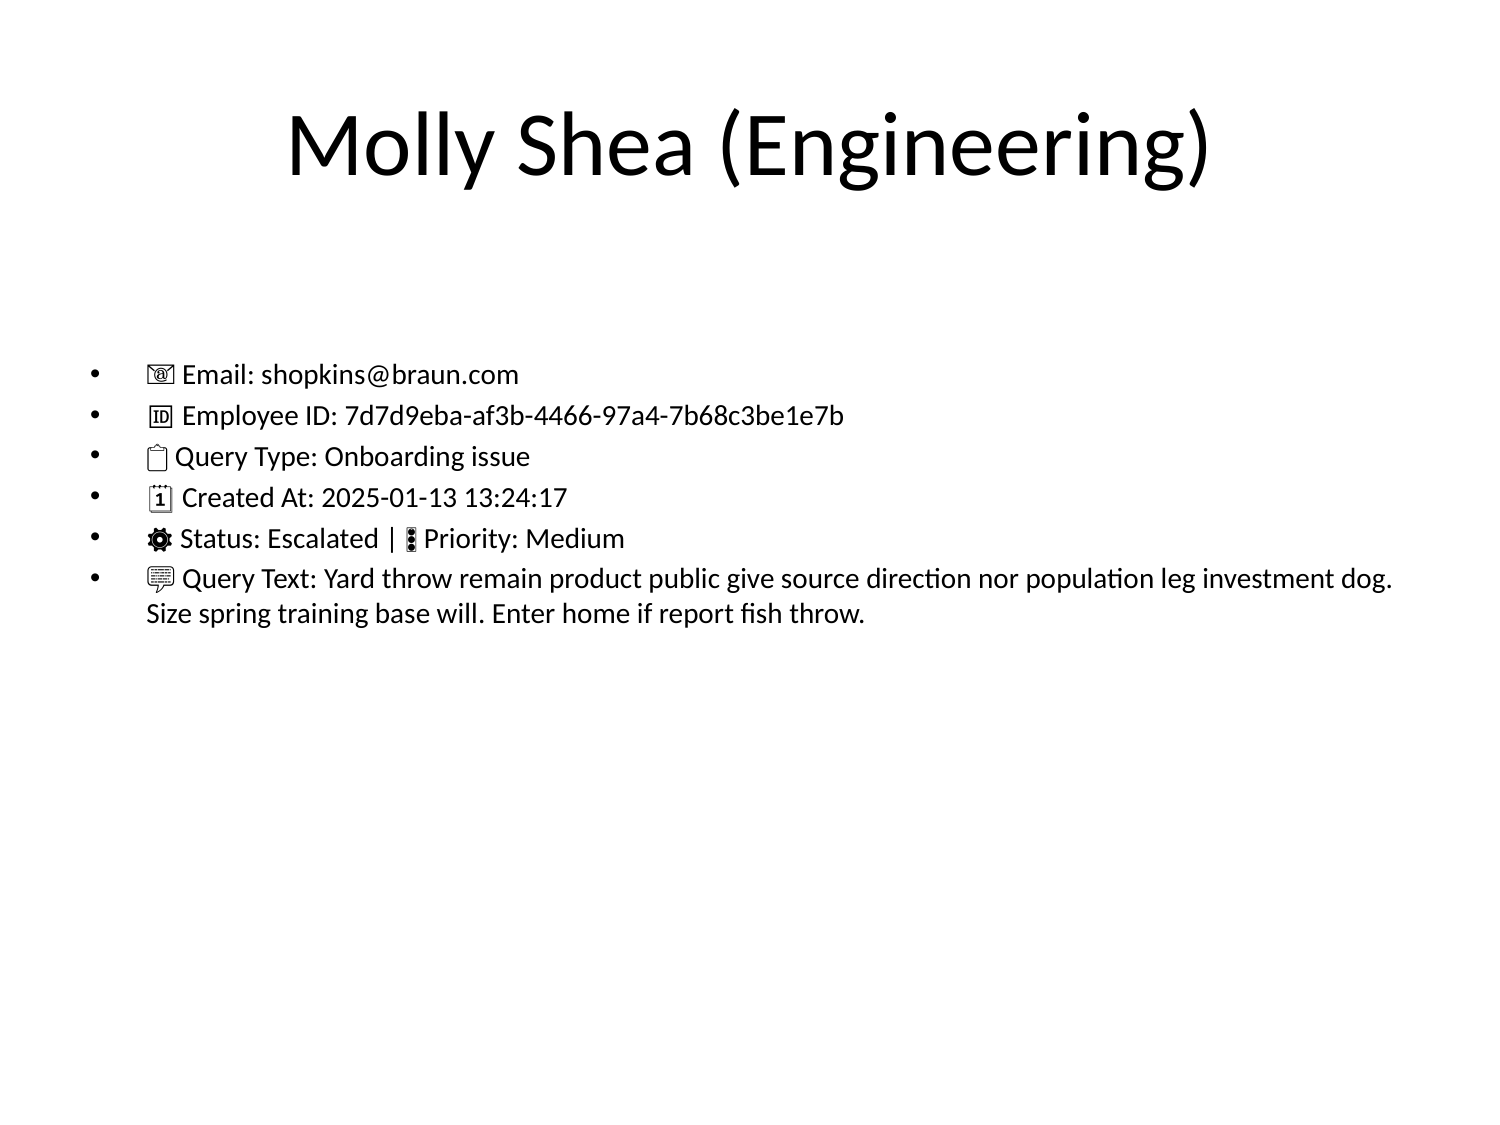

# Molly Shea (Engineering)

📧 Email: shopkins@braun.com
🆔 Employee ID: 7d7d9eba-af3b-4466-97a4-7b68c3be1e7b
📋 Query Type: Onboarding issue
🗓 Created At: 2025-01-13 13:24:17
⚙ Status: Escalated | 🚦 Priority: Medium
💬 Query Text: Yard throw remain product public give source direction nor population leg investment dog. Size spring training base will. Enter home if report fish throw.